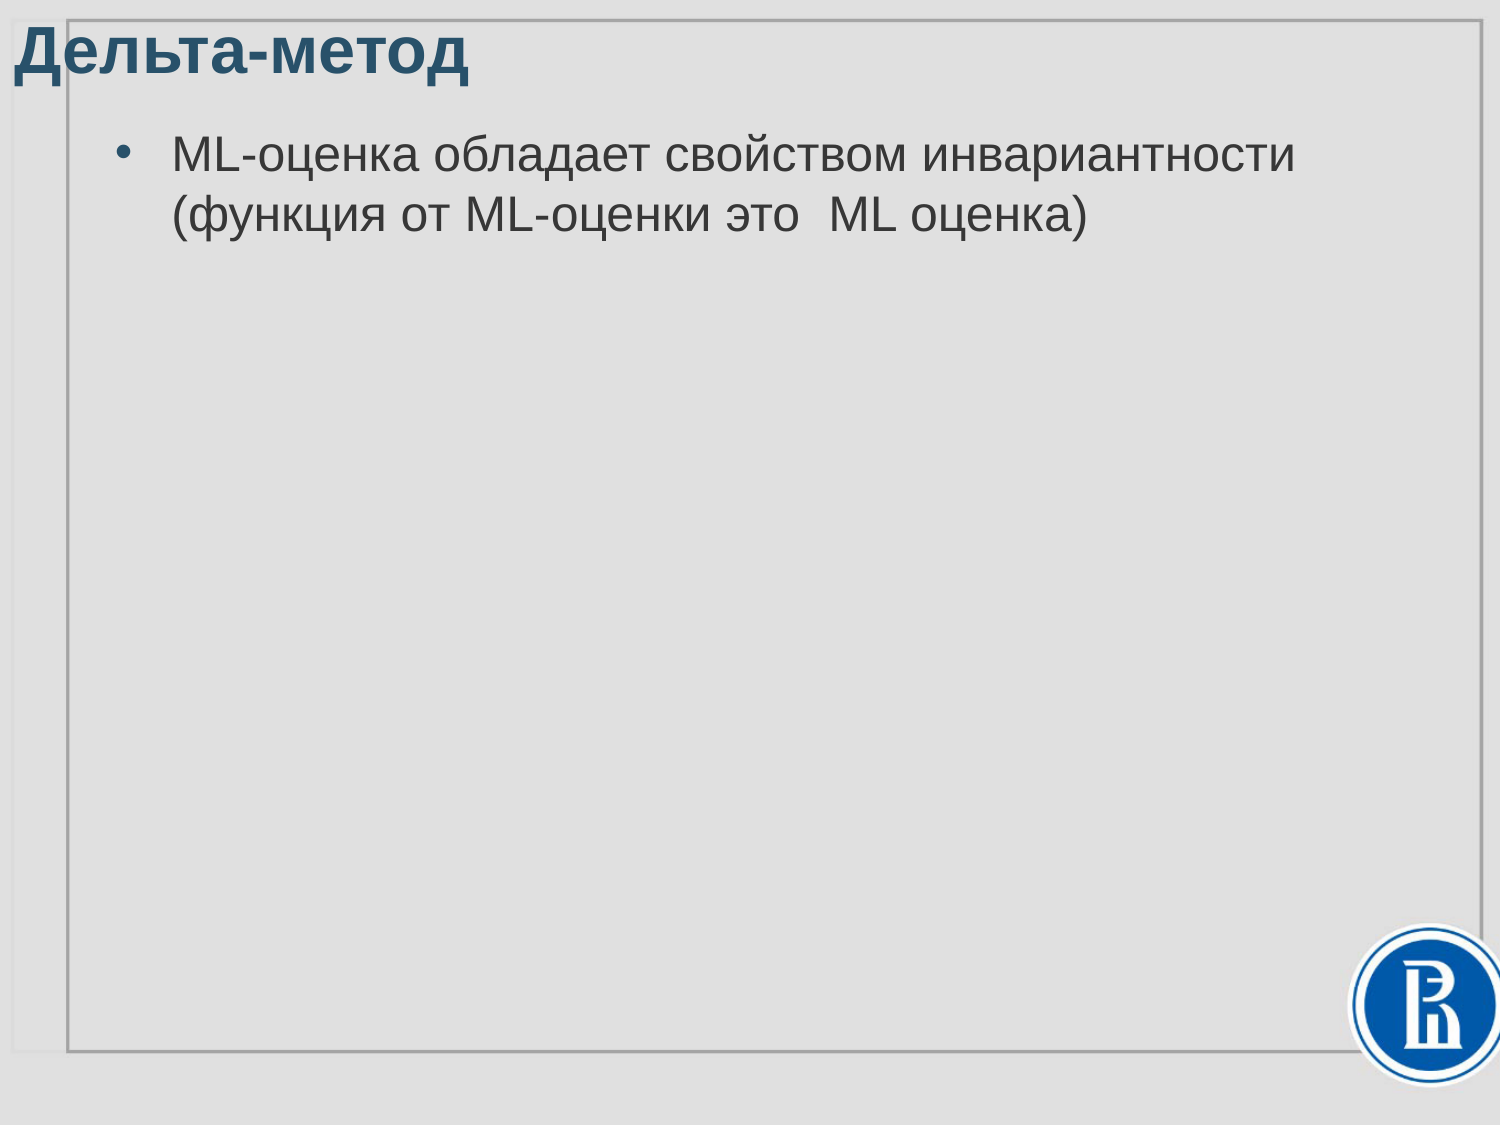

Дельта-метод
ML-оценка обладает свойством инвариантности (функция от ML-оценки это  ML оценка)